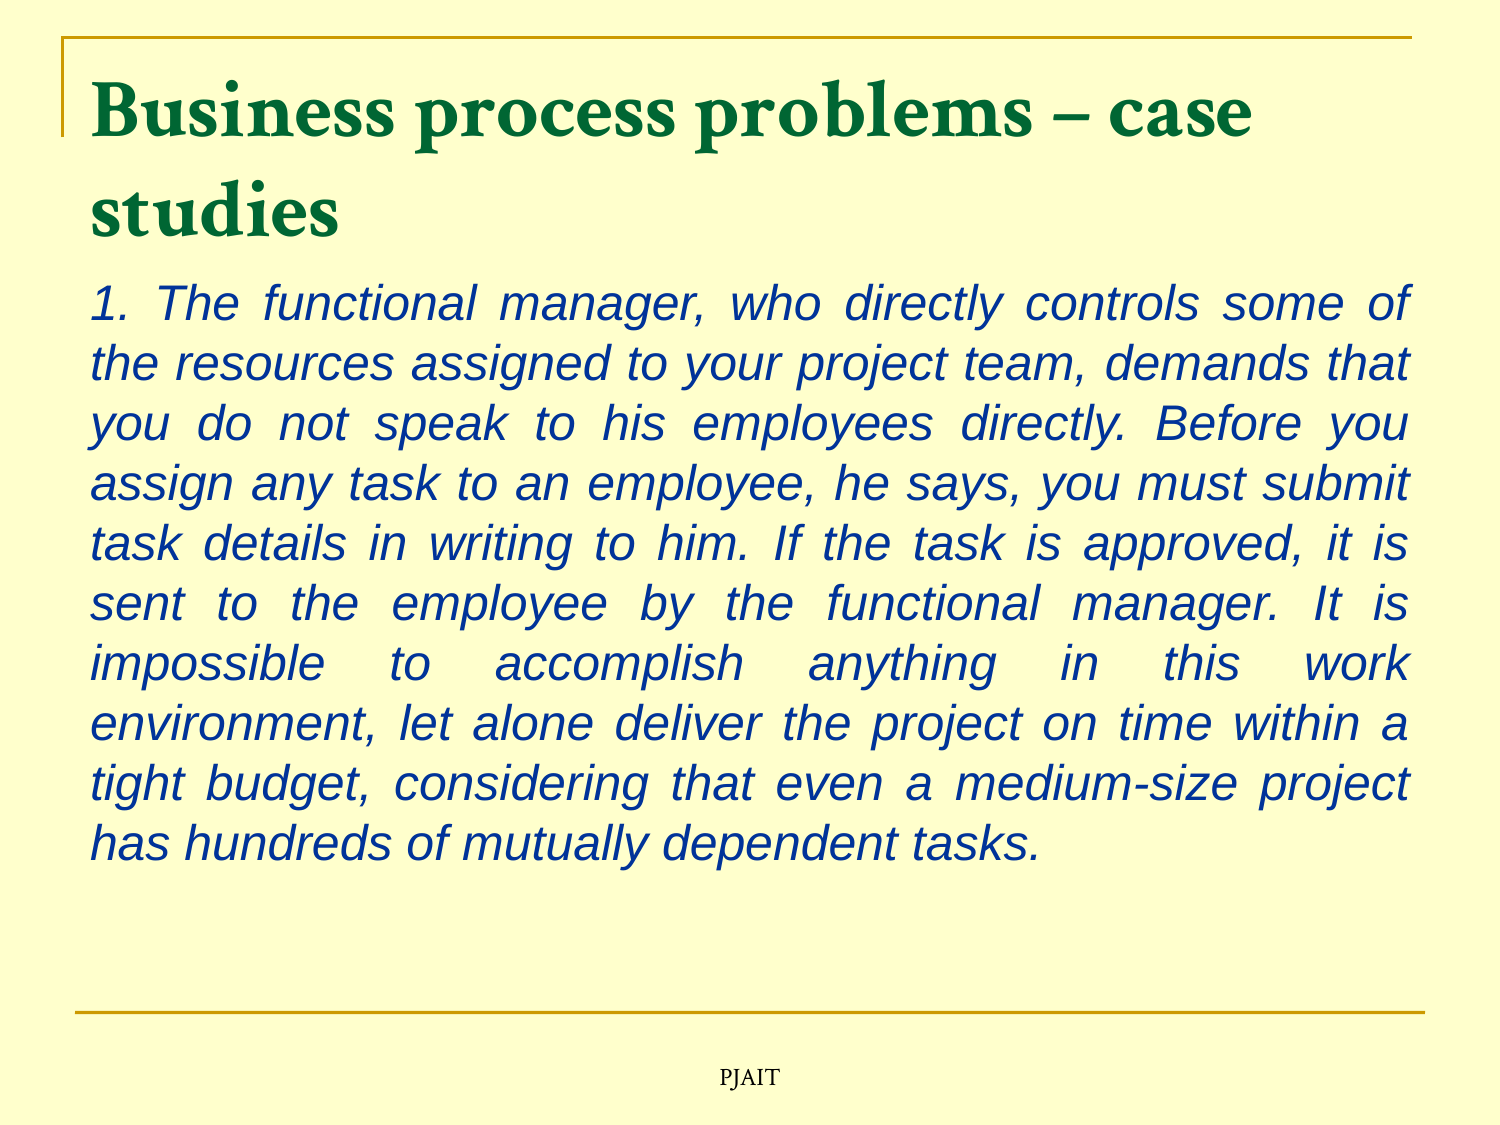

# Business process problems – case studies
1. The functional manager, who directly controls some of the resources assigned to your project team, demands that you do not speak to his employees directly. Before you assign any task to an employee, he says, you must submit task details in writing to him. If the task is approved, it is sent to the employee by the functional manager. It is impossible to accomplish anything in this work environment, let alone deliver the project on time within a tight budget, considering that even a medium-size project has hundreds of mutually dependent tasks.

PJAIT